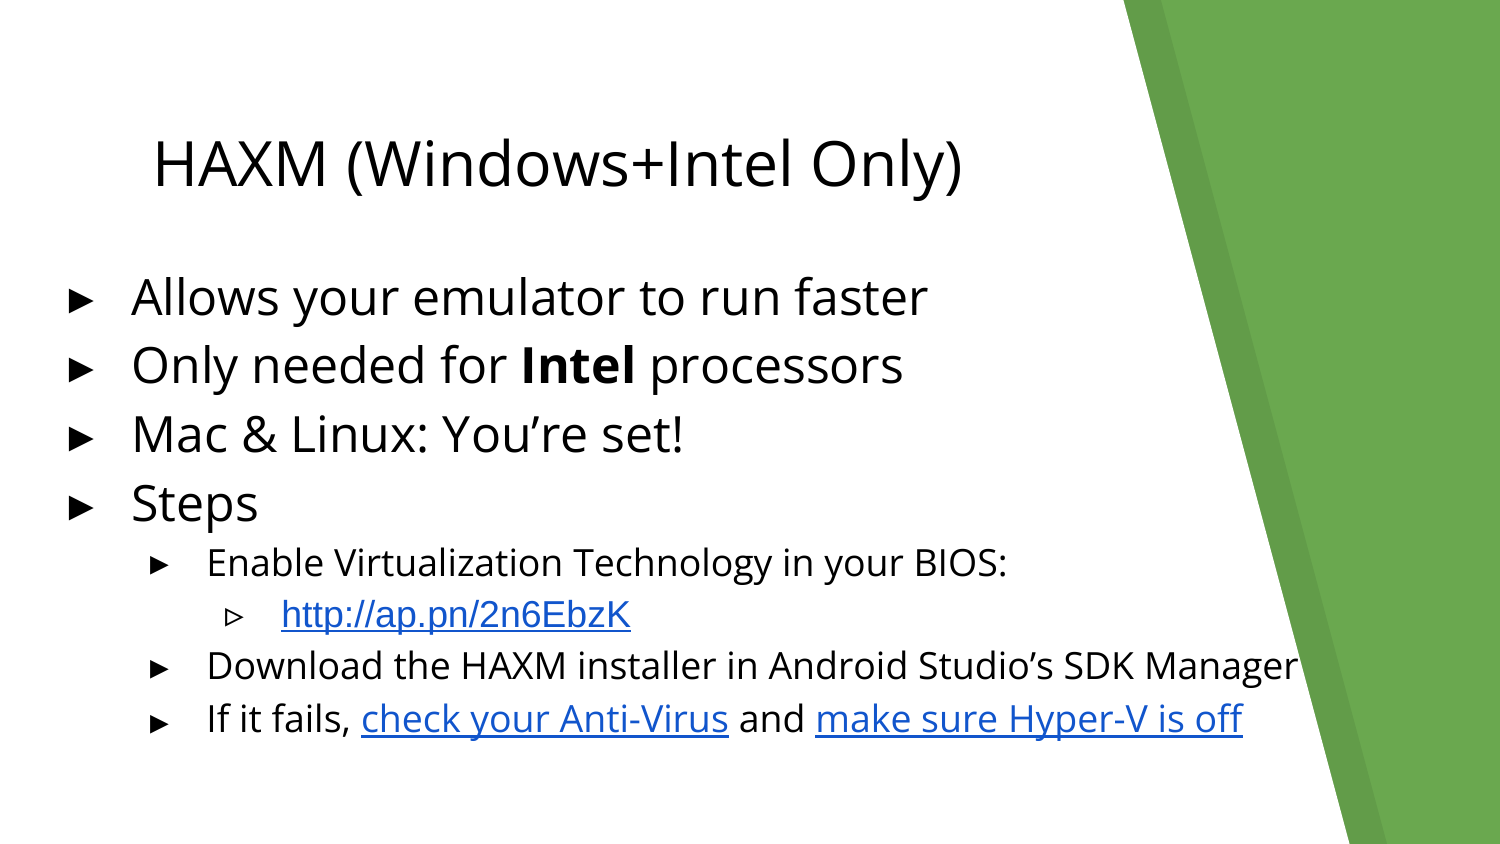

# HAXM (Windows+Intel Only)
Allows your emulator to run faster
Only needed for Intel processors
Mac & Linux: You’re set!
Steps
Enable Virtualization Technology in your BIOS:
http://ap.pn/2n6EbzK
Download the HAXM installer in Android Studio’s SDK Manager
If it fails, check your Anti-Virus and make sure Hyper-V is off